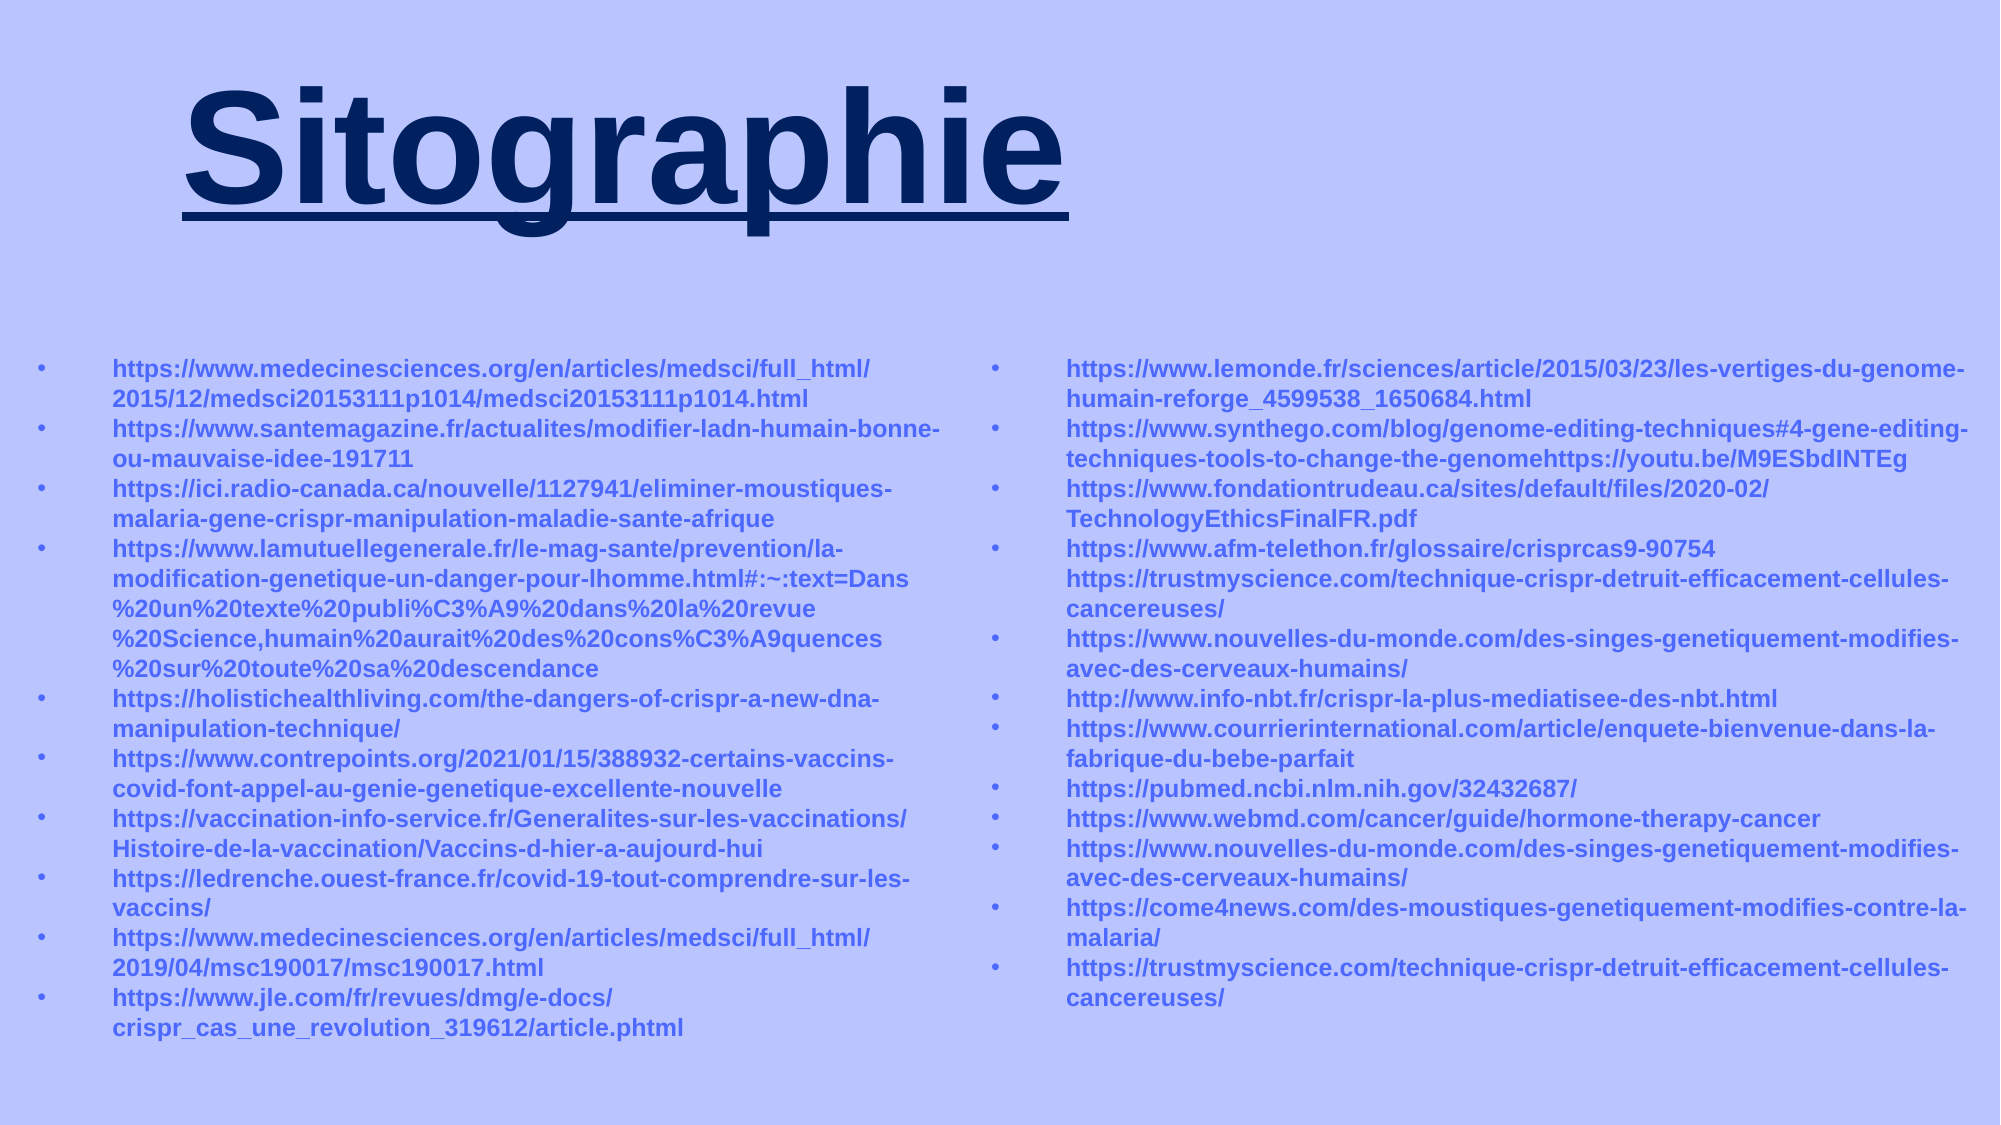

Sitographie
https://www.medecinesciences.org/en/articles/medsci/full_html/2015/12/medsci20153111p1014/medsci20153111p1014.html
https://www.santemagazine.fr/actualites/modifier-ladn-humain-bonne-ou-mauvaise-idee-191711
https://ici.radio-canada.ca/nouvelle/1127941/eliminer-moustiques-malaria-gene-crispr-manipulation-maladie-sante-afrique
https://www.lamutuellegenerale.fr/le-mag-sante/prevention/la-modification-genetique-un-danger-pour-lhomme.html#:~:text=Dans%20un%20texte%20publi%C3%A9%20dans%20la%20revue%20Science,humain%20aurait%20des%20cons%C3%A9quences%20sur%20toute%20sa%20descendance
https://holistichealthliving.com/the-dangers-of-crispr-a-new-dna-manipulation-technique/
https://www.contrepoints.org/2021/01/15/388932-certains-vaccins-covid-font-appel-au-genie-genetique-excellente-nouvelle
https://vaccination-info-service.fr/Generalites-sur-les-vaccinations/Histoire-de-la-vaccination/Vaccins-d-hier-a-aujourd-hui
https://ledrenche.ouest-france.fr/covid-19-tout-comprendre-sur-les-vaccins/
https://www.medecinesciences.org/en/articles/medsci/full_html/2019/04/msc190017/msc190017.html
https://www.jle.com/fr/revues/dmg/e-docs/crispr_cas_une_revolution_319612/article.phtml
https://www.lemonde.fr/sciences/article/2015/03/23/les-vertiges-du-genome-humain-reforge_4599538_1650684.html
https://www.synthego.com/blog/genome-editing-techniques#4-gene-editing-techniques-tools-to-change-the-genomehttps://youtu.be/M9ESbdINTEg
https://www.fondationtrudeau.ca/sites/default/files/2020-02/TechnologyEthicsFinalFR.pdf
https://www.afm-telethon.fr/glossaire/crisprcas9-90754
https://trustmyscience.com/technique-crispr-detruit-efficacement-cellules-cancereuses/
https://www.nouvelles-du-monde.com/des-singes-genetiquement-modifies-avec-des-cerveaux-humains/
http://www.info-nbt.fr/crispr-la-plus-mediatisee-des-nbt.html
https://www.courrierinternational.com/article/enquete-bienvenue-dans-la-fabrique-du-bebe-parfait
https://pubmed.ncbi.nlm.nih.gov/32432687/
https://www.webmd.com/cancer/guide/hormone-therapy-cancer
https://www.nouvelles-du-monde.com/des-singes-genetiquement-modifies-avec-des-cerveaux-humains/
https://come4news.com/des-moustiques-genetiquement-modifies-contre-la-malaria/
https://trustmyscience.com/technique-crispr-detruit-efficacement-cellules-cancereuses/